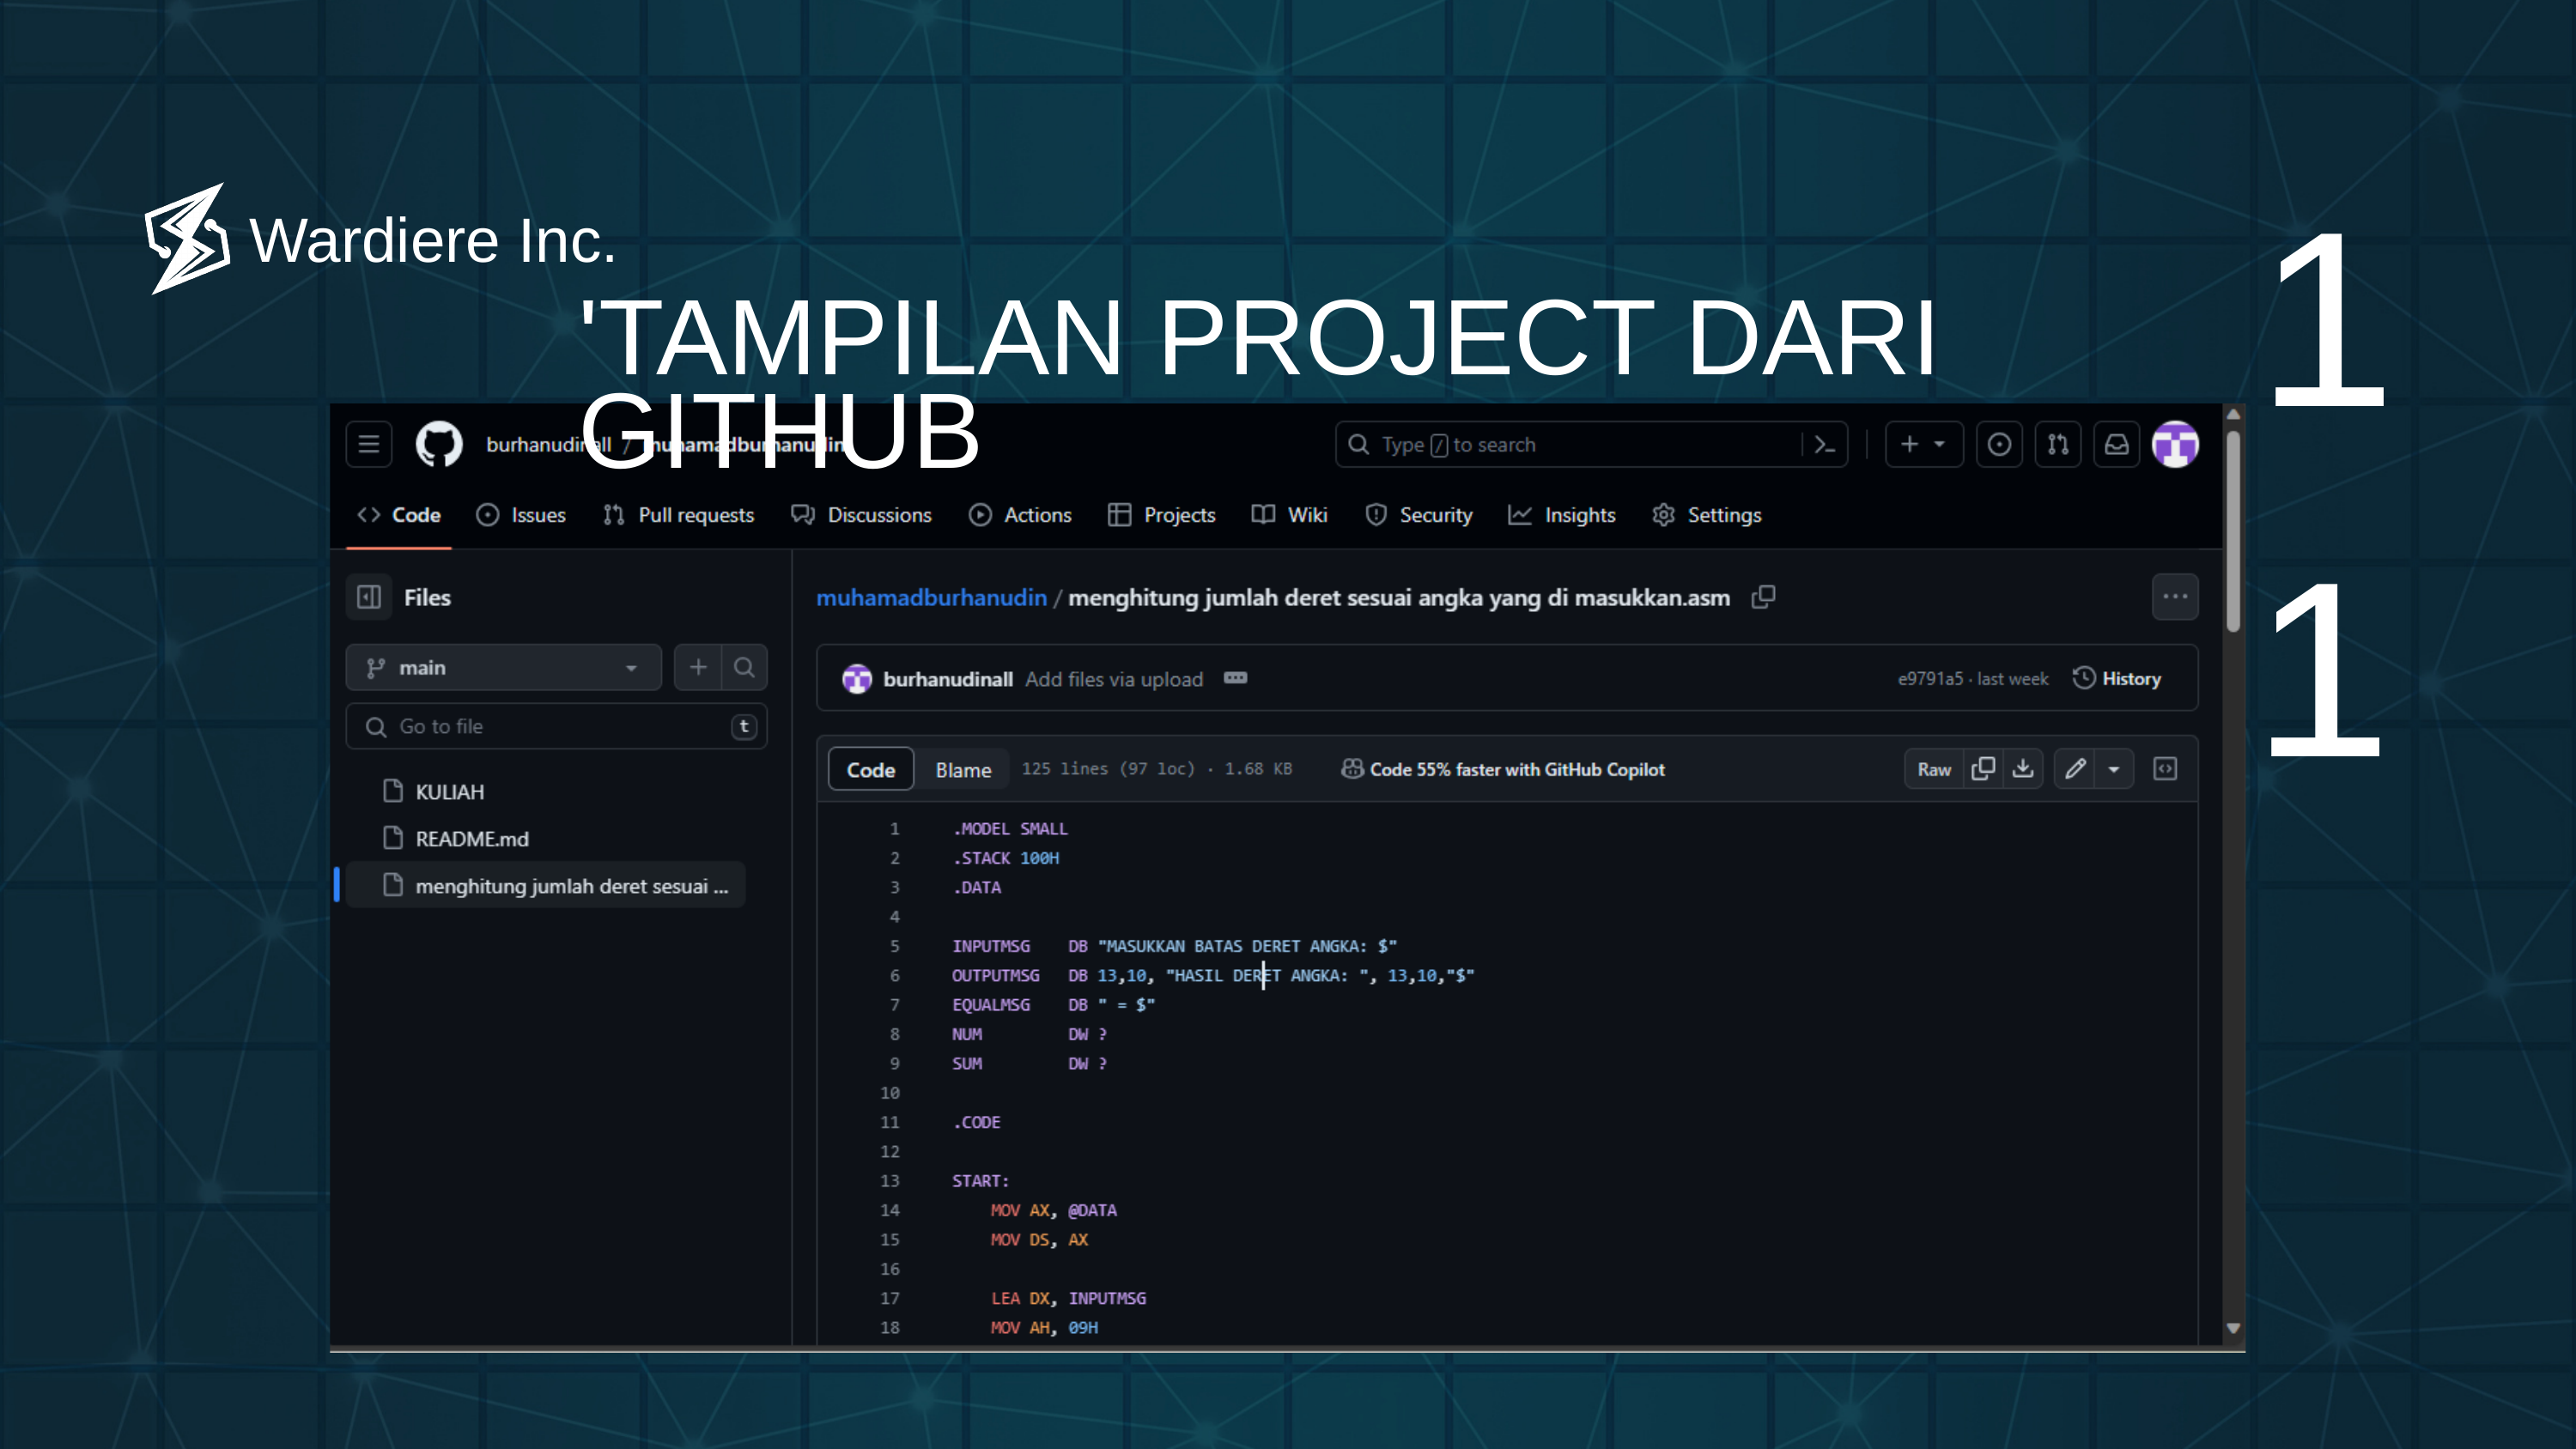

11

Wardiere Inc.
'TAMPILAN PROJECT DARI GITHUB